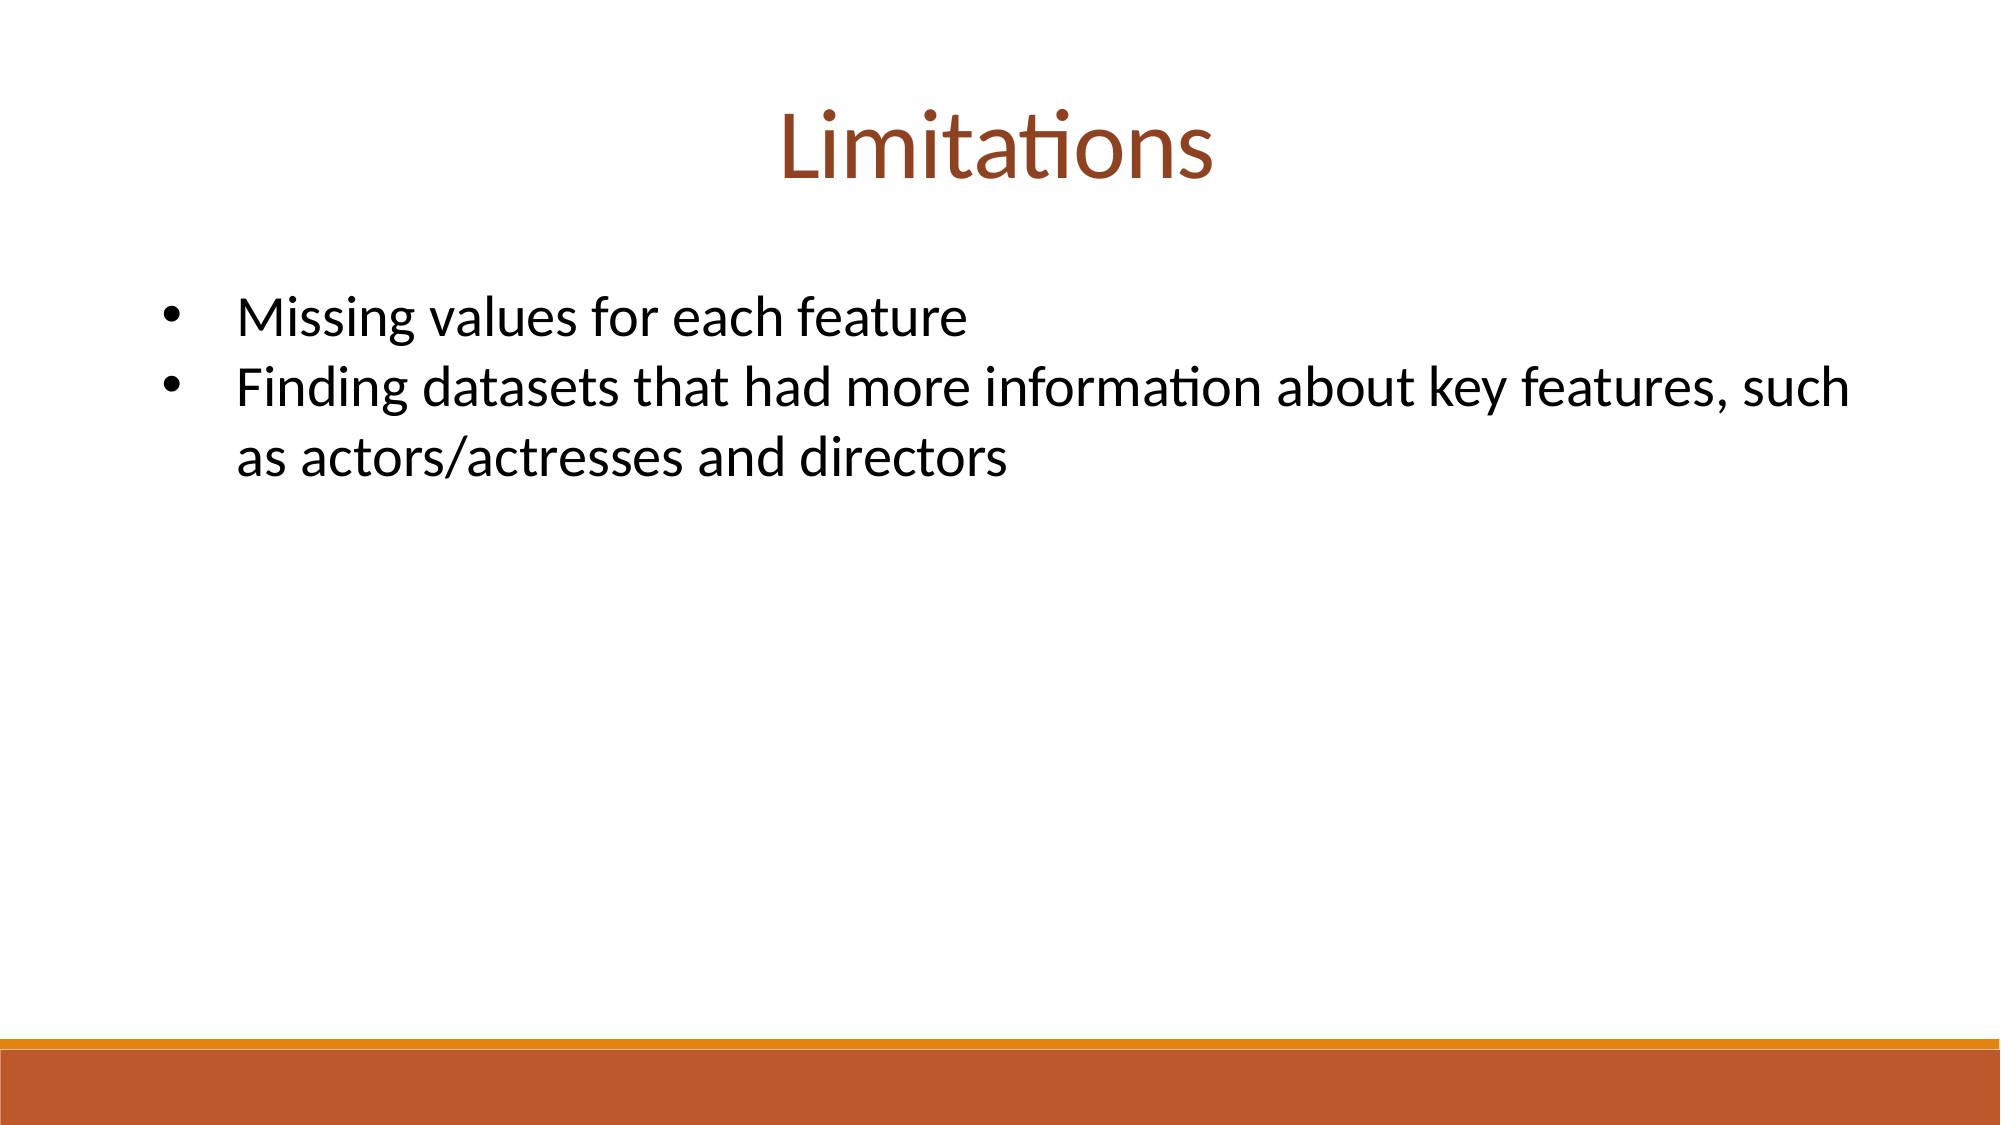

Limitations
Missing values for each feature
Finding datasets that had more information about key features, such as actors/actresses and directors